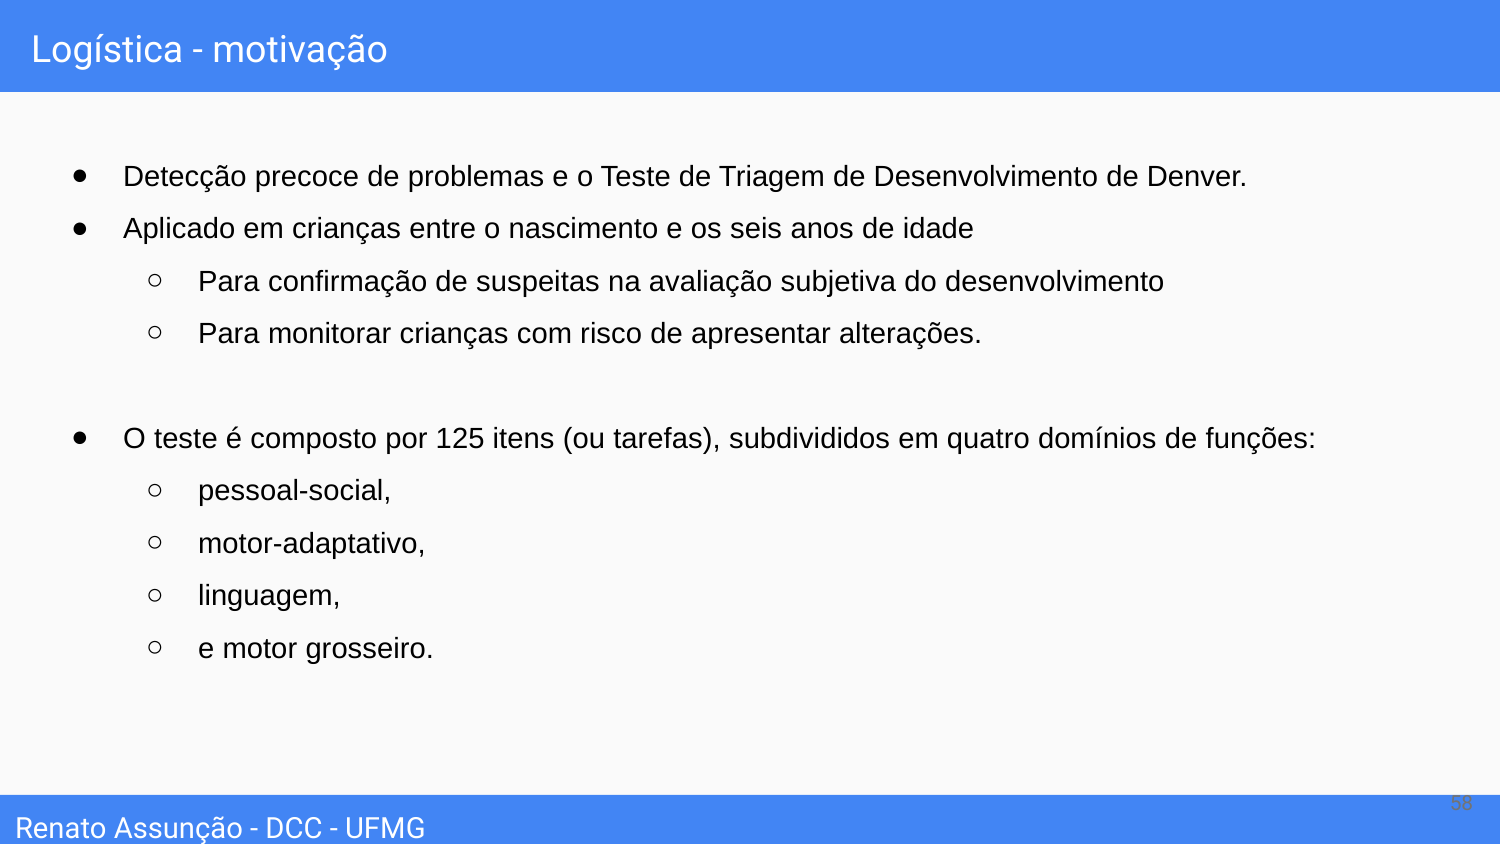

# Logística - motivação
Detecção precoce de problemas e o Teste de Triagem de Desenvolvimento de Denver.
Aplicado em crianças entre o nascimento e os seis anos de idade
Para confirmação de suspeitas na avaliação subjetiva do desenvolvimento
Para monitorar crianças com risco de apresentar alterações.

O teste é composto por 125 itens (ou tarefas), subdivididos em quatro domínios de funções:
pessoal-social,
motor-adaptativo,
linguagem,
e motor grosseiro.
58